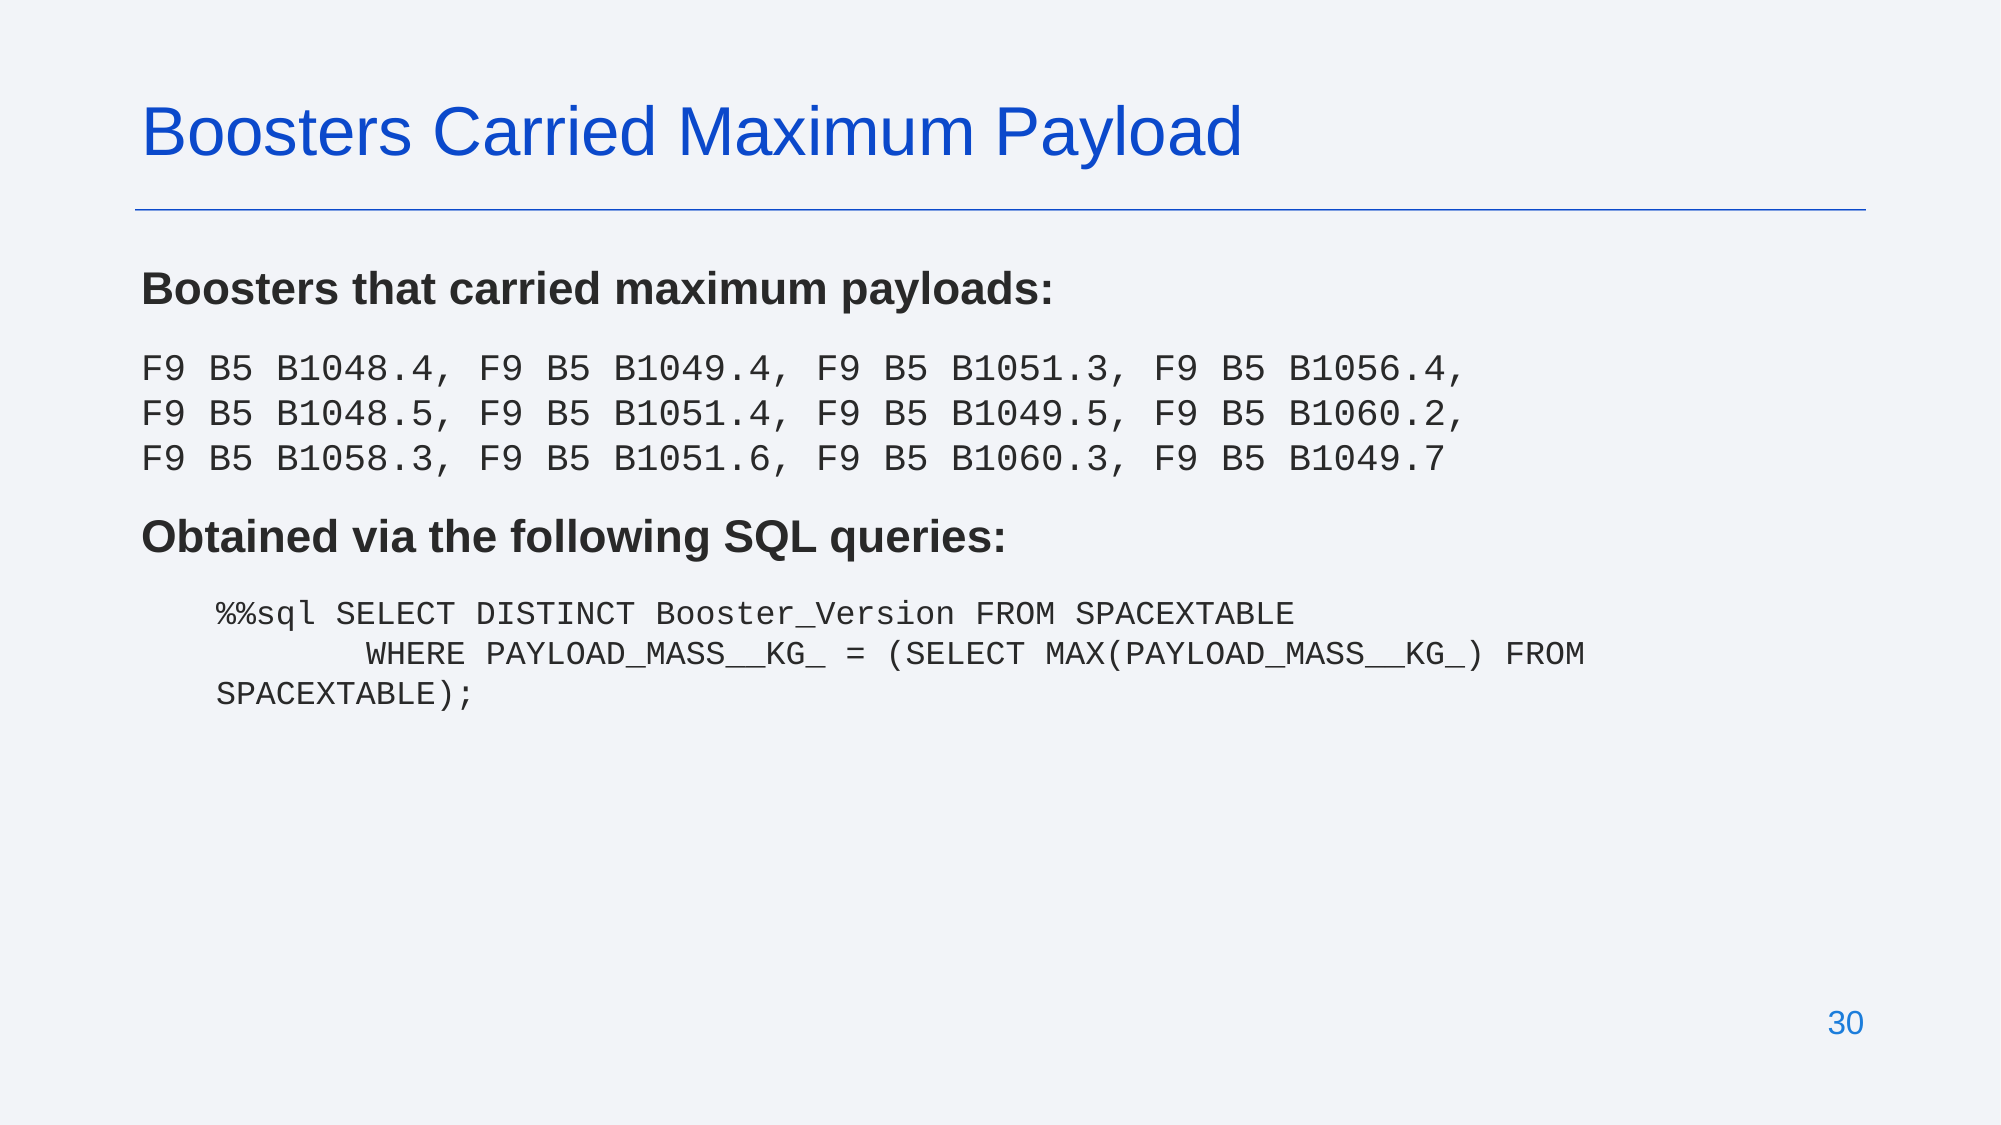

Boosters Carried Maximum Payload
Boosters that carried maximum payloads:
F9 B5 B1048.4, F9 B5 B1049.4, F9 B5 B1051.3, F9 B5 B1056.4,
F9 B5 B1048.5, F9 B5 B1051.4, F9 B5 B1049.5, F9 B5 B1060.2,
F9 B5 B1058.3, F9 B5 B1051.6, F9 B5 B1060.3, F9 B5 B1049.7
Obtained via the following SQL queries:
%%sql SELECT DISTINCT Booster_Version FROM SPACEXTABLE
	WHERE PAYLOAD_MASS__KG_ = (SELECT MAX(PAYLOAD_MASS__KG_) FROM SPACEXTABLE);
30